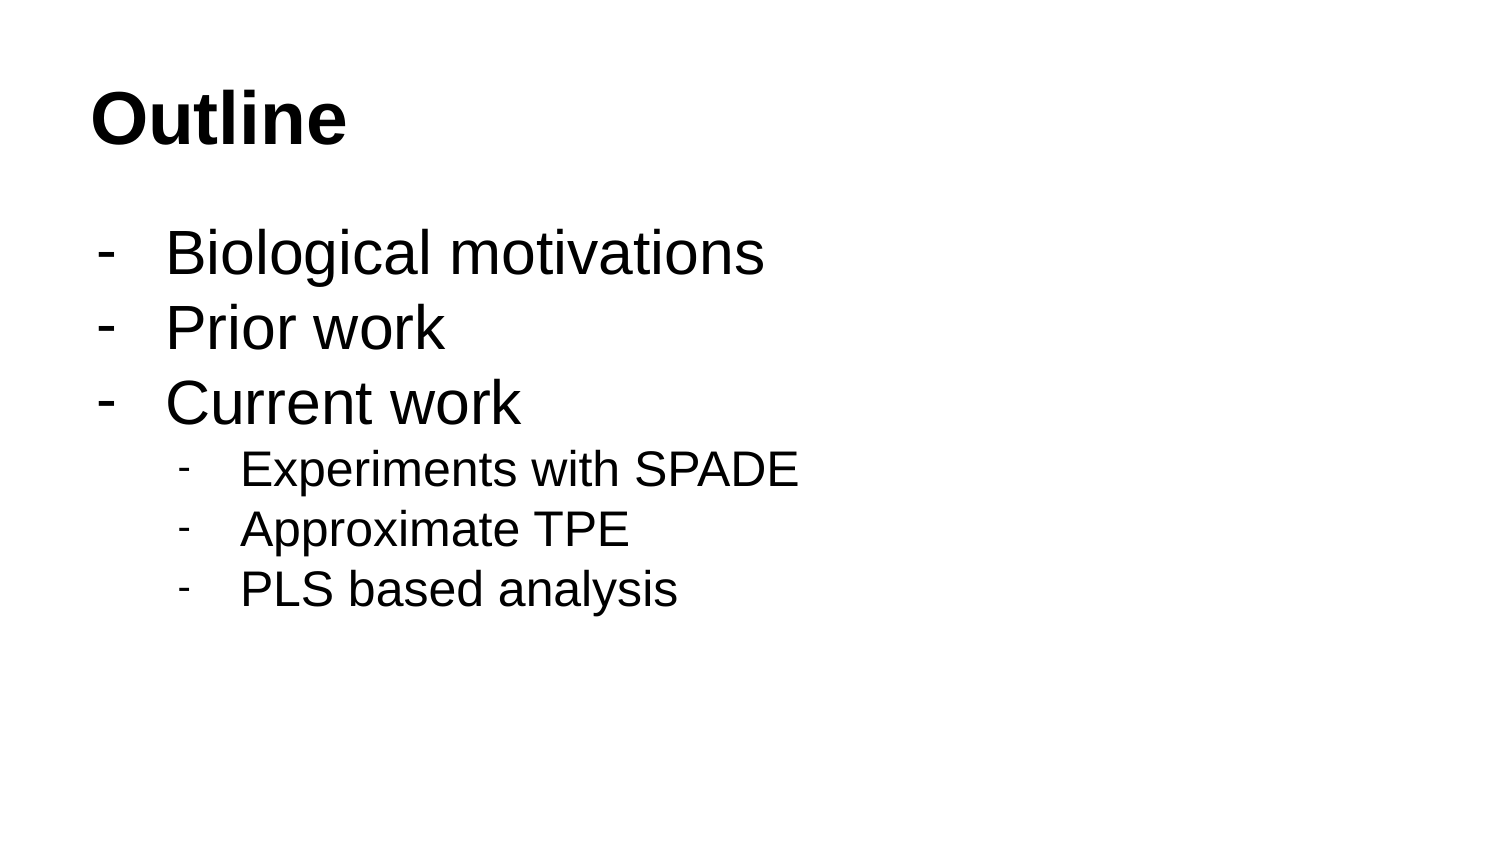

# Outline
Biological motivations
Prior work
Current work
Experiments with SPADE
Approximate TPE
PLS based analysis